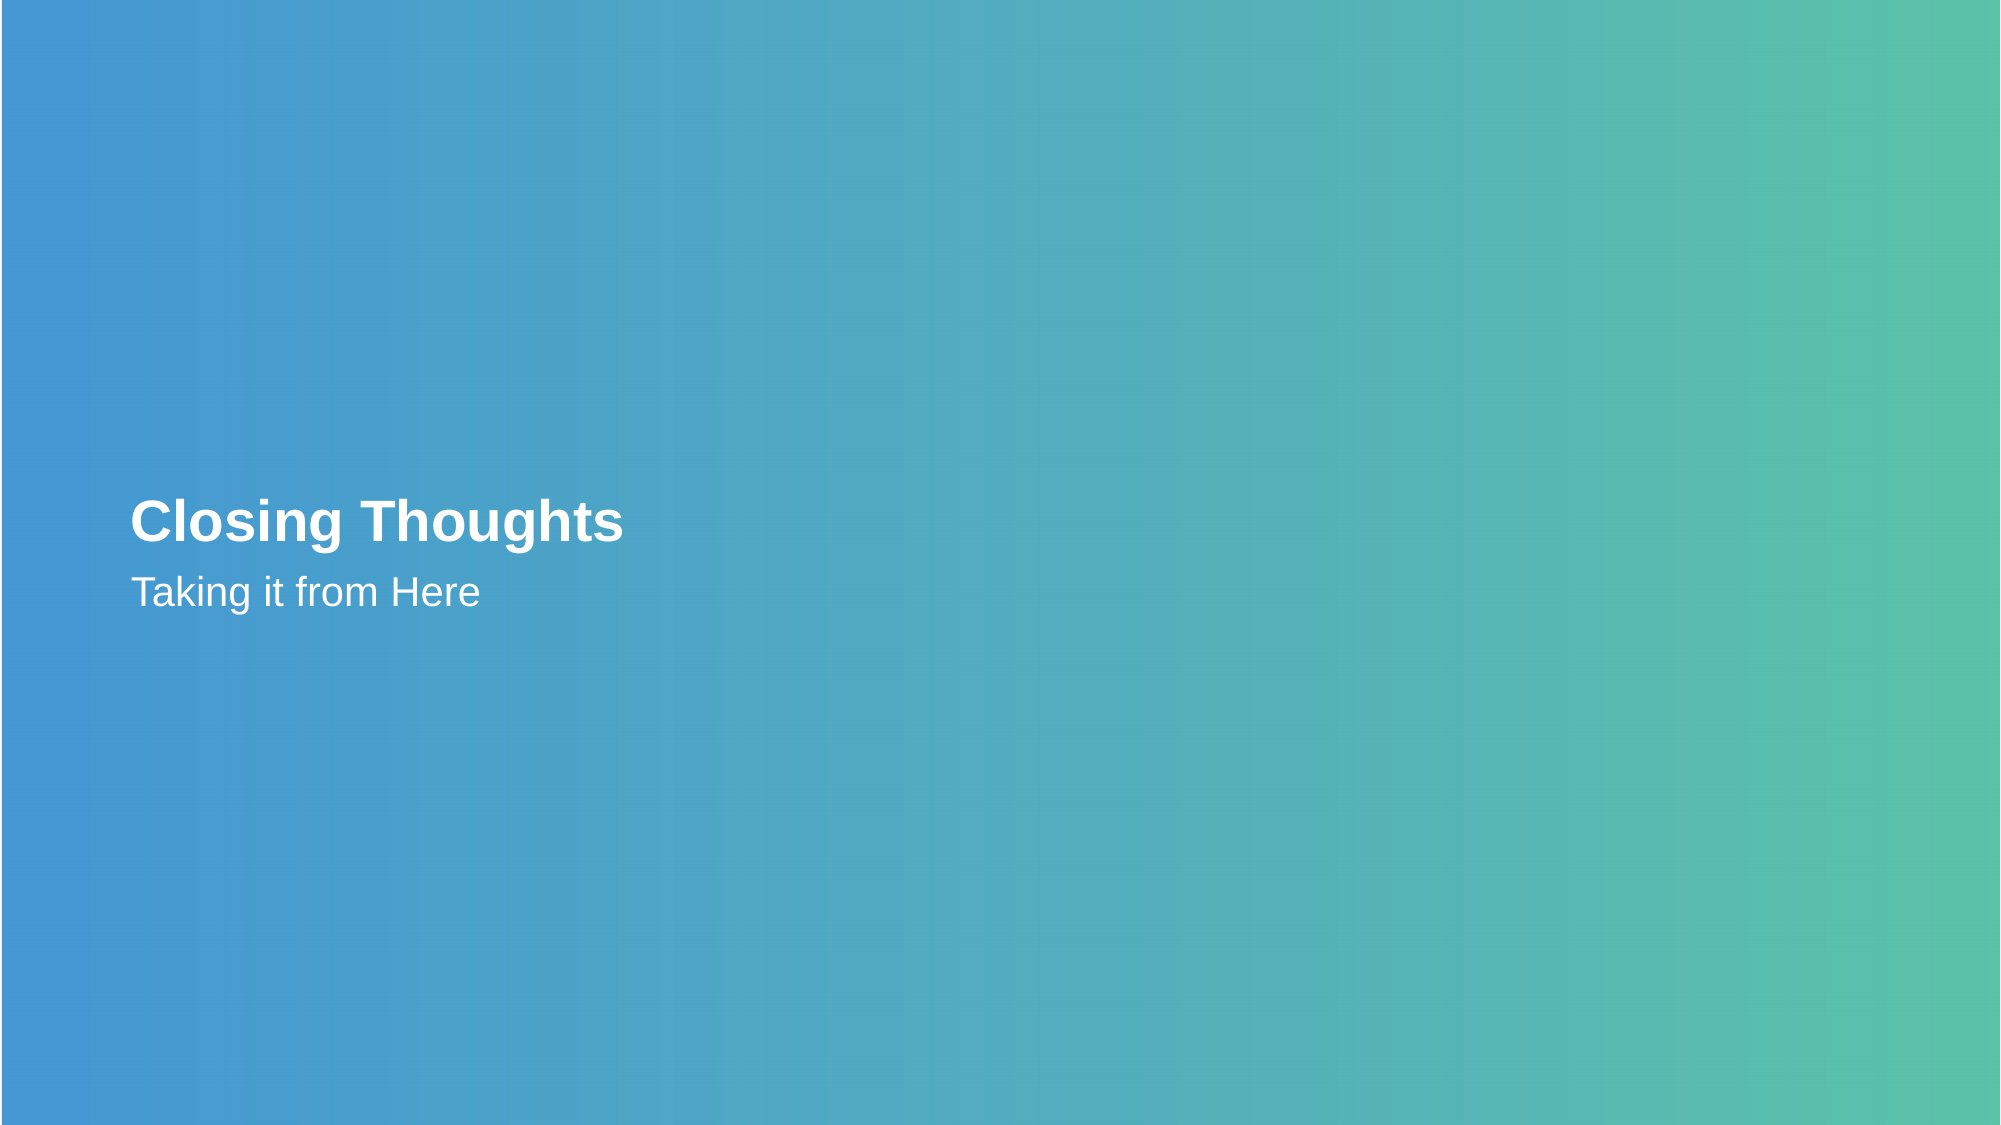

# Closing Thoughts
Taking it from Here